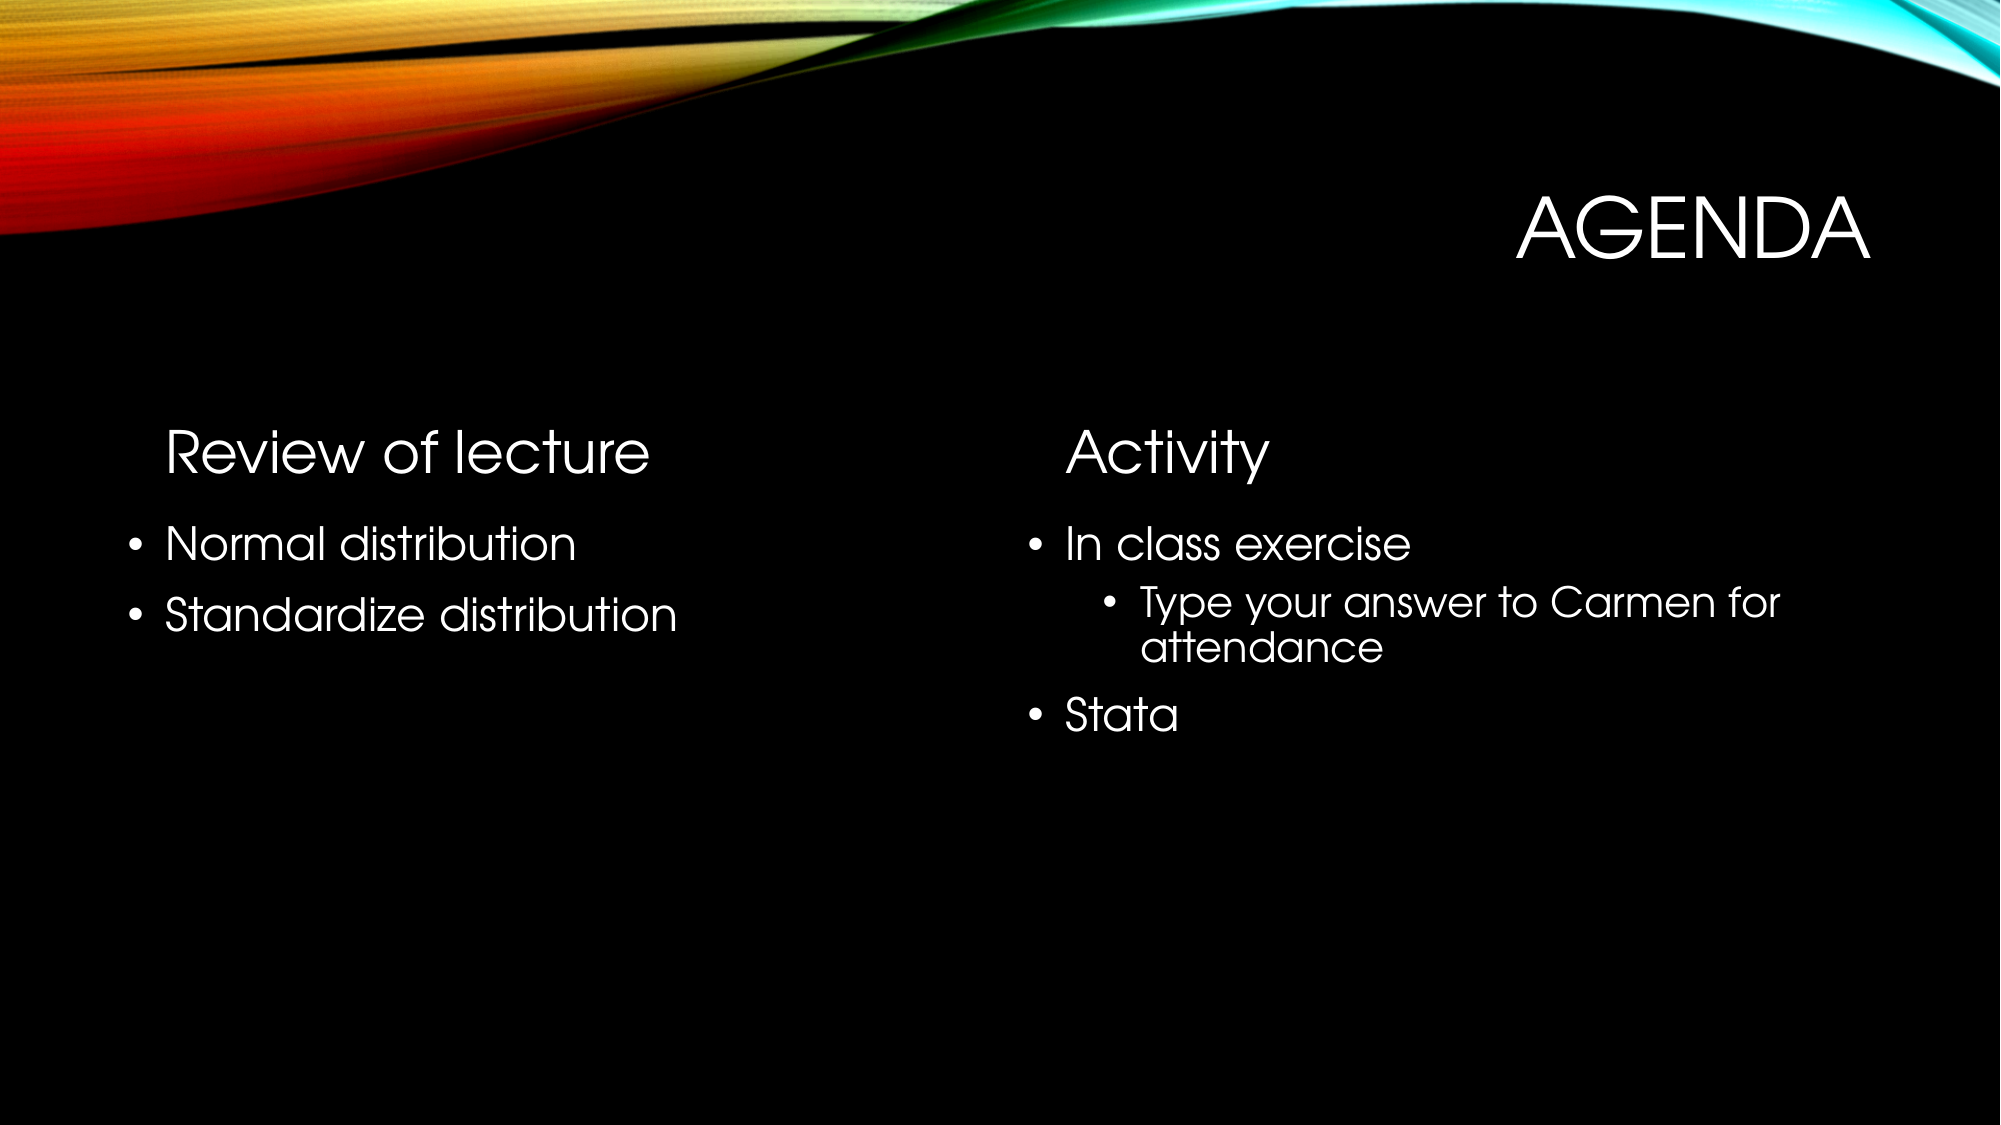

# agenda
Review of lecture
Activity
Normal distribution
Standardize distribution
In class exercise
Type your answer to Carmen for attendance
Stata